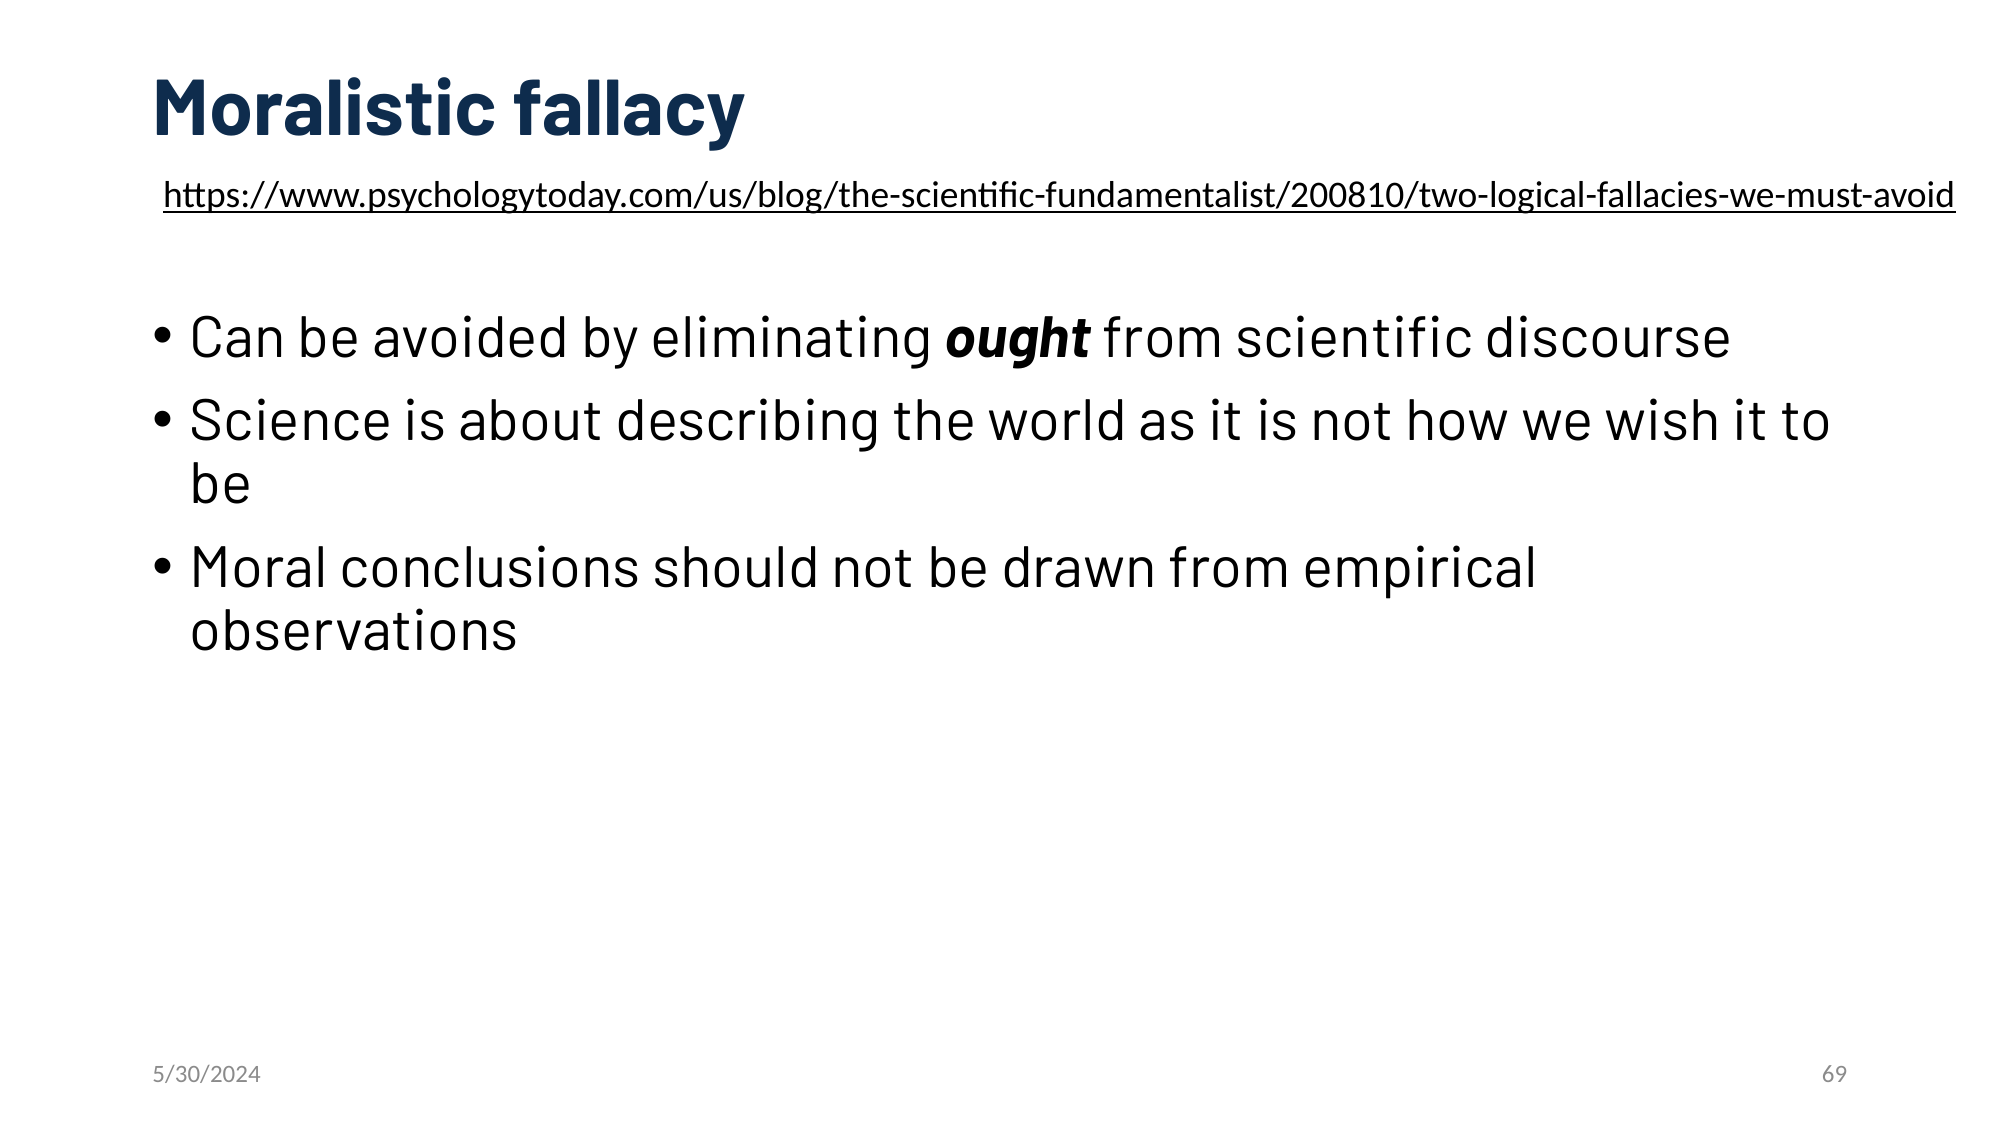

# Moralistic fallacy
https://www.psychologytoday.com/us/blog/the-scientific-fundamentalist/200810/two-logical-fallacies-we-must-avoid
Can be avoided by eliminating ought from scientific discourse
Science is about describing the world as it is not how we wish it to be
Moral conclusions should not be drawn from empirical observations
5/30/2024
69